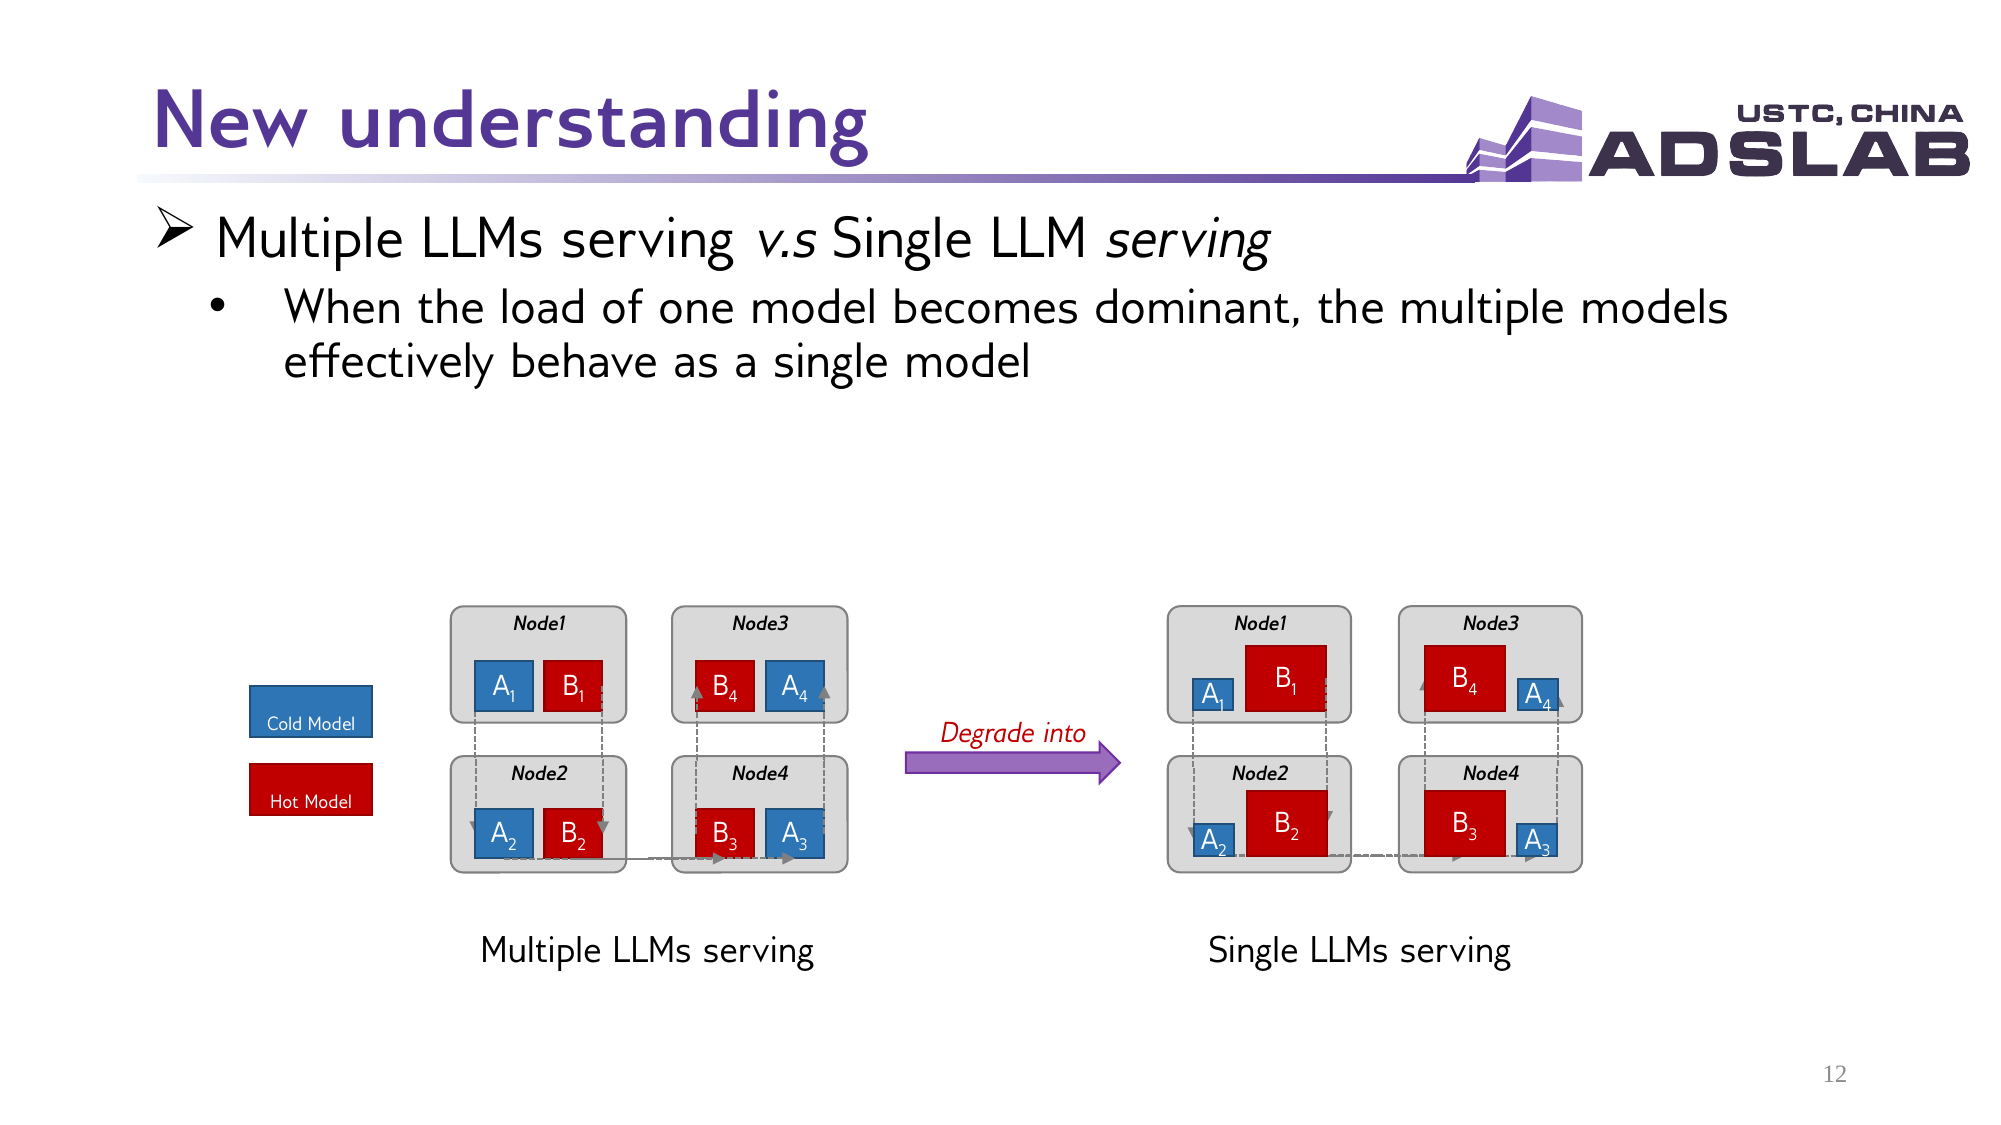

# New understanding
 Multiple LLMs serving v.s Single LLM serving
When the load of one model becomes dominant, the multiple models effectively behave as a single model

Node1
Node3
Node1
Node3
A1
B1
B4
A4
Node2
Node4
B3
A3
A2
B2
B4
A4
B1
A1
Cold Model
Degrade into

Node2
Node4
Hot Model
B3
A3
B2
A2
Single LLMs serving
Multiple LLMs serving